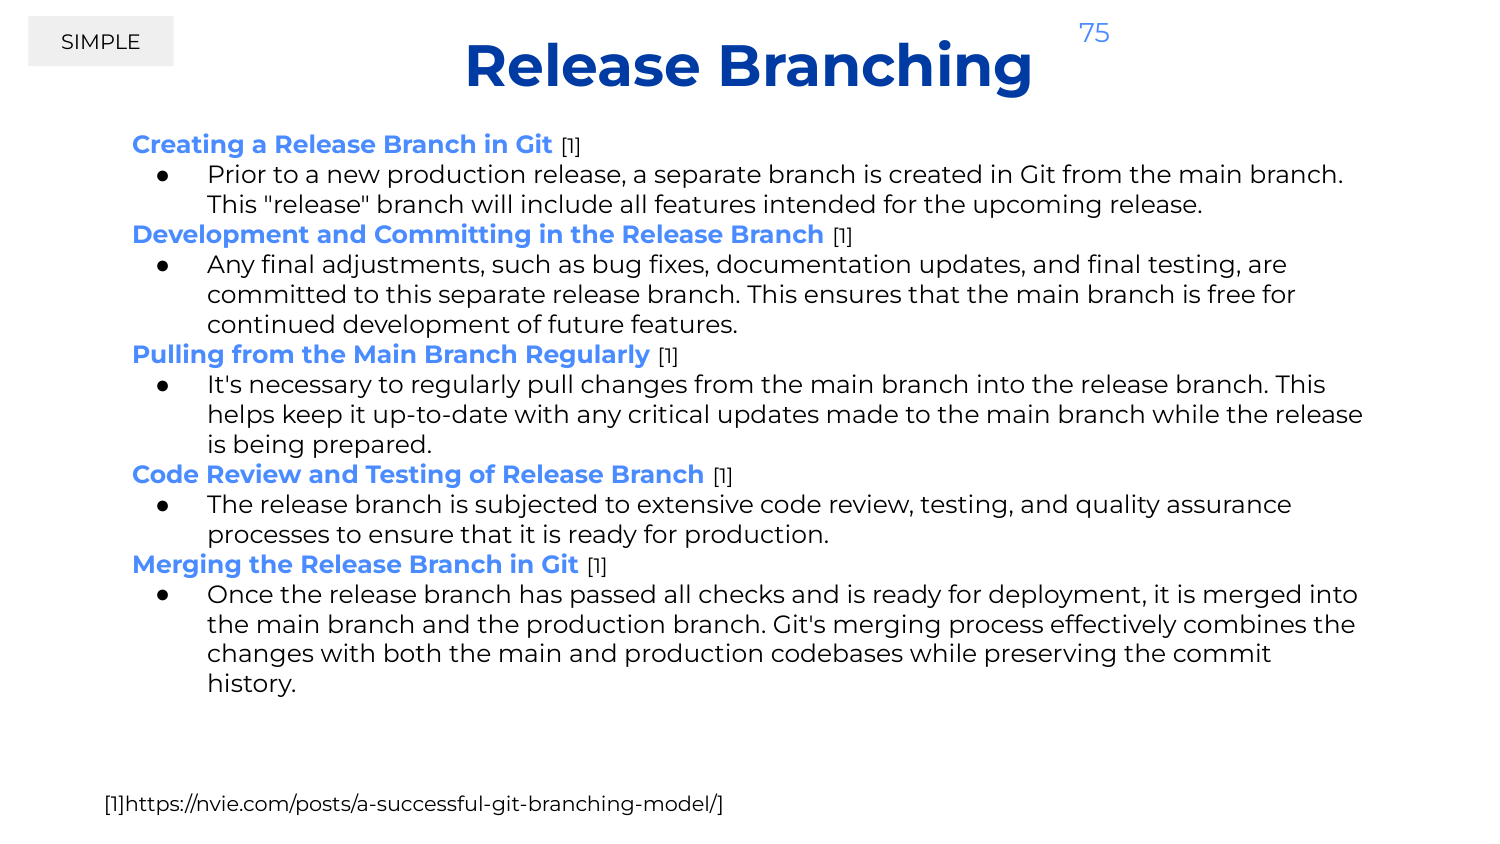

75
# Release Branching
SIMPLE
Creating a Release Branch in Git [1]
Prior to a new production release, a separate branch is created in Git from the main branch. This "release" branch will include all features intended for the upcoming release.
Development and Committing in the Release Branch [1]
Any final adjustments, such as bug fixes, documentation updates, and final testing, are committed to this separate release branch. This ensures that the main branch is free for continued development of future features.
Pulling from the Main Branch Regularly [1]
It's necessary to regularly pull changes from the main branch into the release branch. This helps keep it up-to-date with any critical updates made to the main branch while the release is being prepared.
Code Review and Testing of Release Branch [1]
The release branch is subjected to extensive code review, testing, and quality assurance processes to ensure that it is ready for production.
Merging the Release Branch in Git [1]
Once the release branch has passed all checks and is ready for deployment, it is merged into the main branch and the production branch. Git's merging process effectively combines the changes with both the main and production codebases while preserving the commit history.
[1]https://nvie.com/posts/a-successful-git-branching-model/]